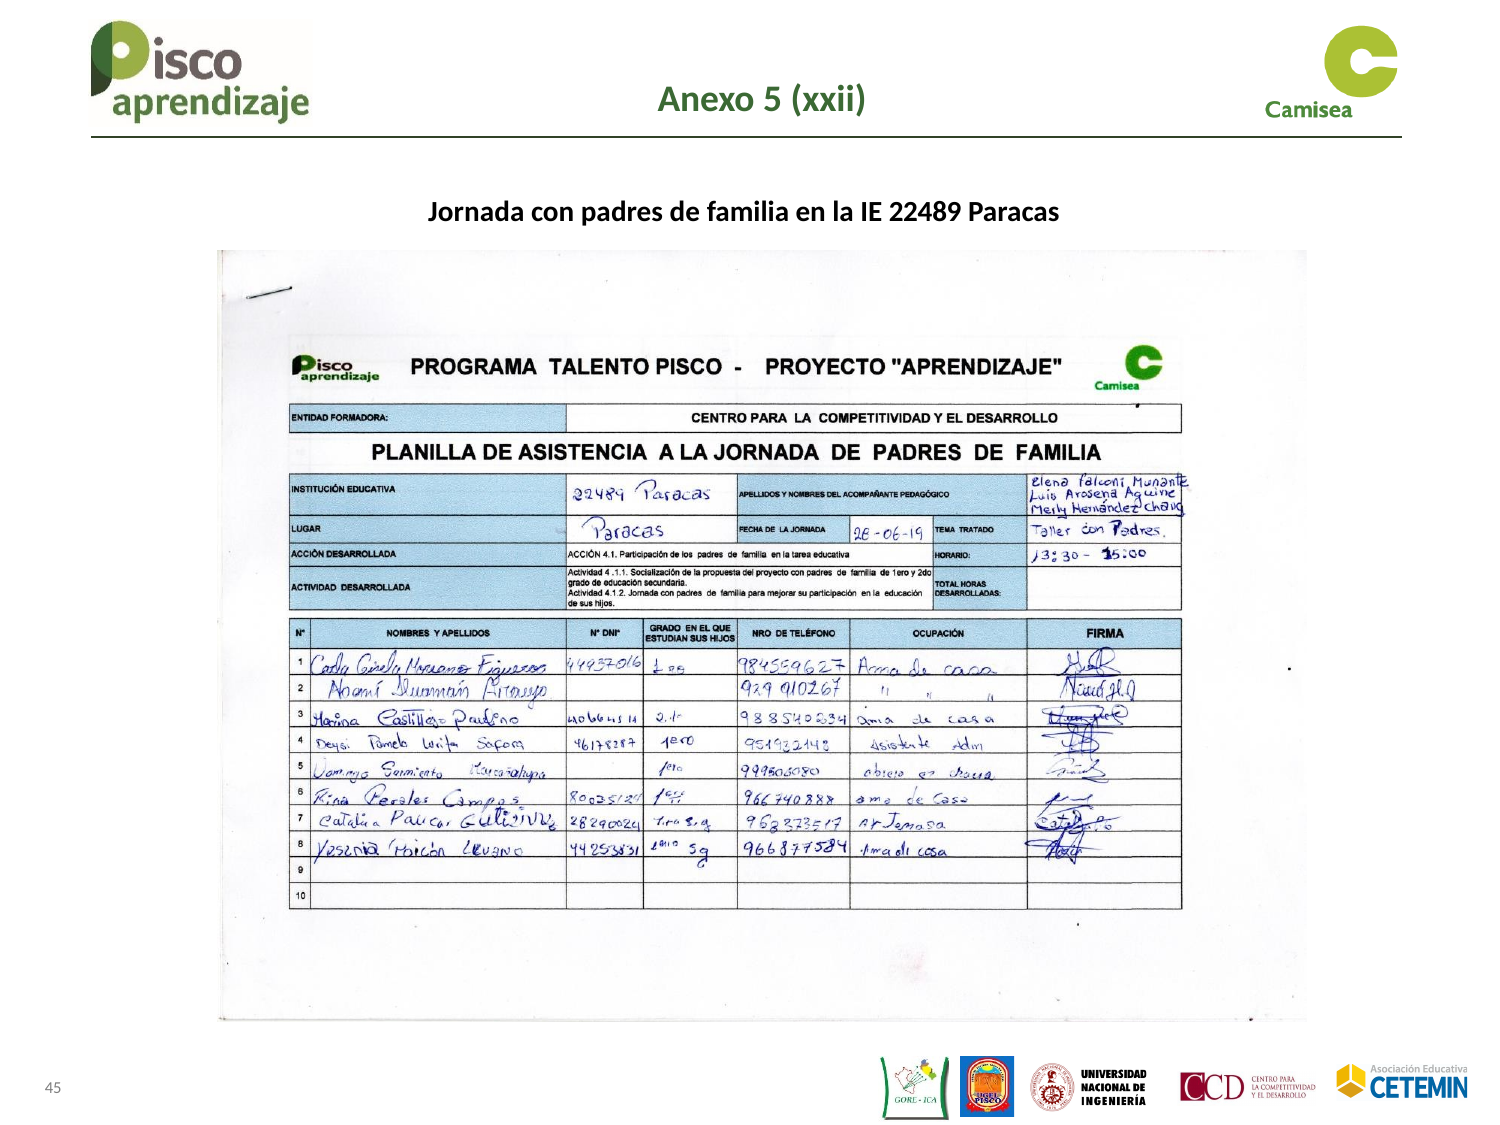

Anexo 5 (xxii)

Jornada con padres de familia en la IE 22489 Paracas

45